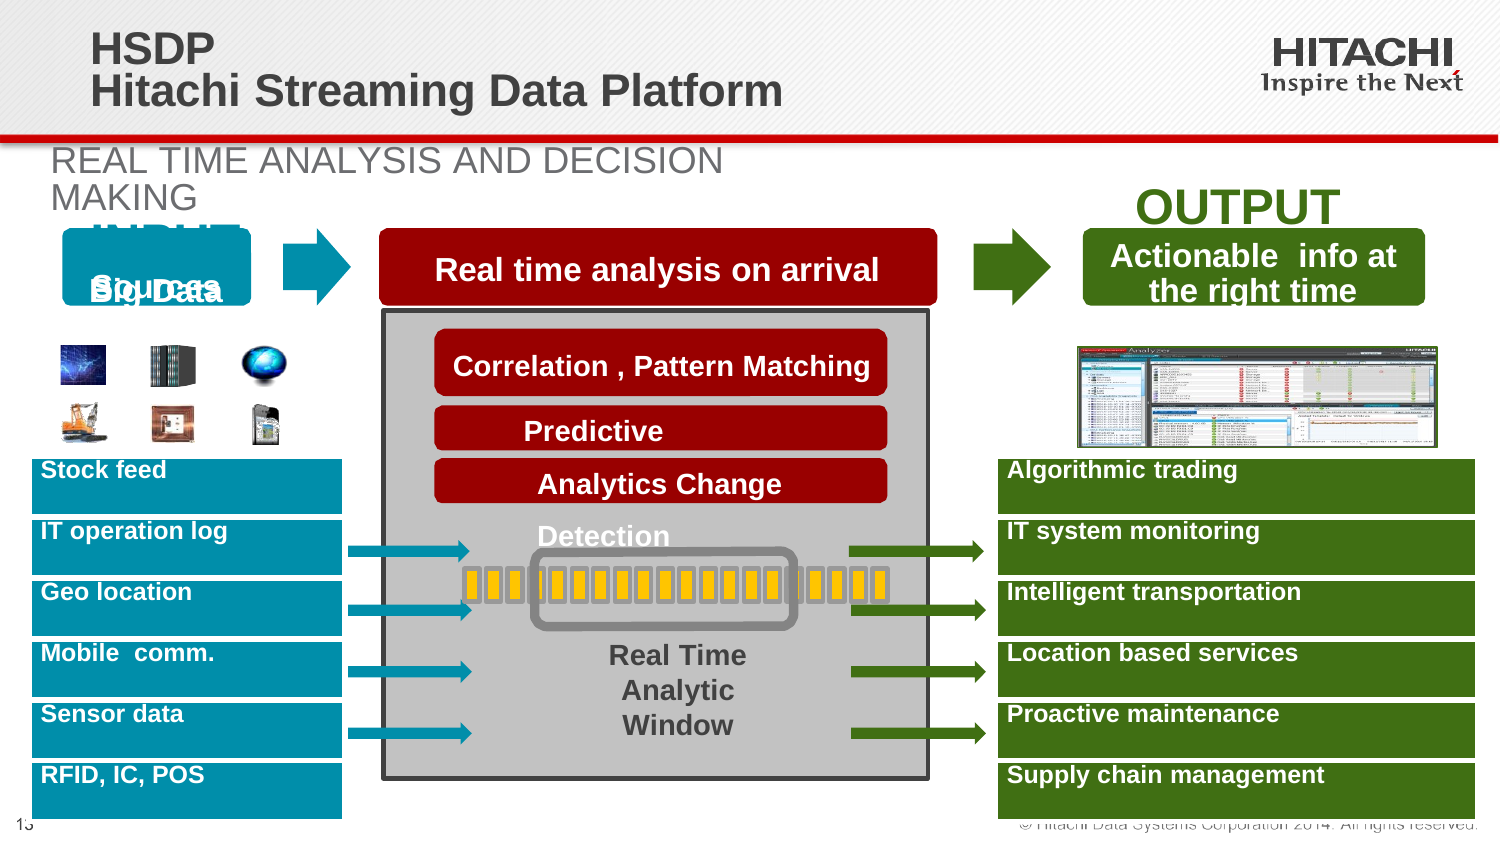

# HSDP

Hitachi Streaming Data Platform

REAL TIME ANALYSIS AND DECISION MAKING
INPUT
Big Data
OUTPUT
Actionable  info at the right time

Real time analysis on arrival
Sources

Correlation , Pattern Matching
Predictive Analytics Change Detection

| Stock feed |
| --- |
| IT operation log |
| Geo location |
| Mobile comm. |
| Sensor data |
| RFID, IC, POS |
| Algorithmic trading |
| --- |
| IT system monitoring |
| Intelligent transportation |
| Location based services |
| Proactive maintenance |
| Supply chain management |

Real Time Analytic
Window